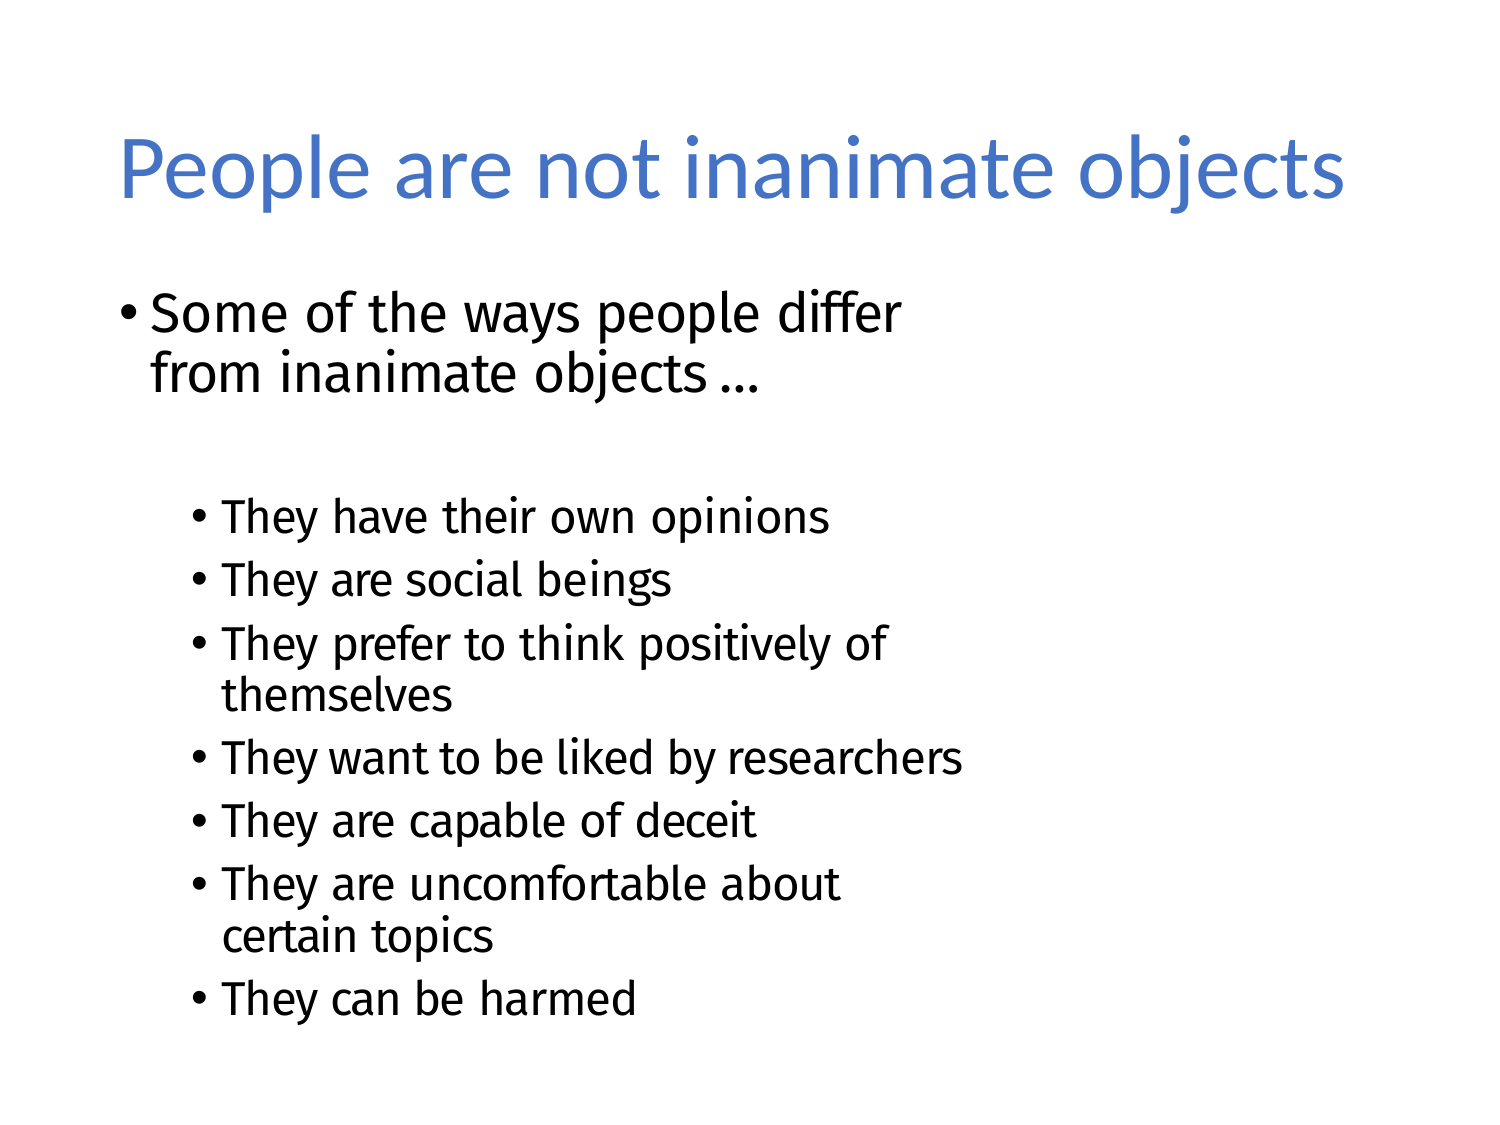

# People are not inanimate objects
Some of the ways people differ from inanimate objects …

They have their own opinions
They are social beings
They prefer to think positively of themselves
They want to be liked by researchers
They are capable of deceit
They are uncomfortable about certain topics
They can be harmed